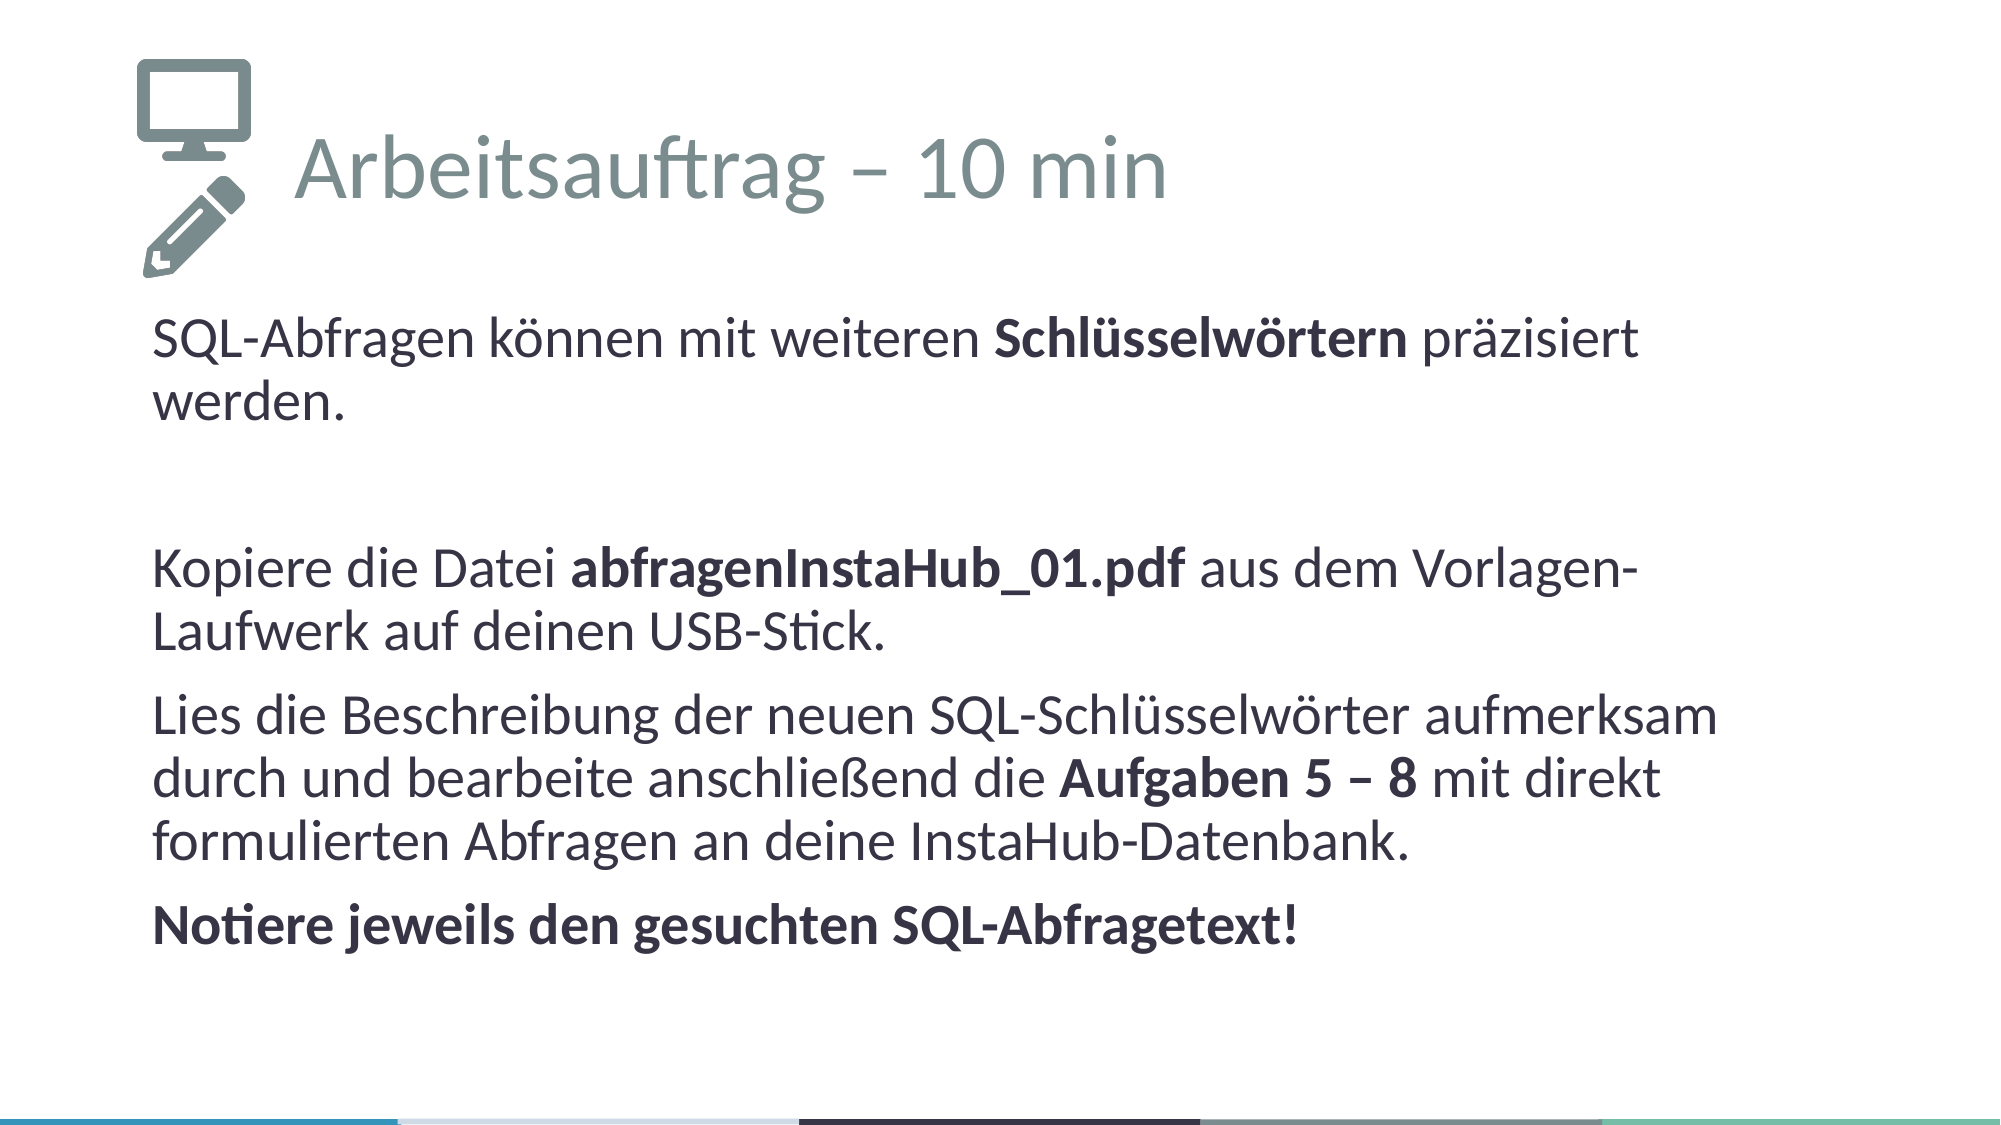

# Arbeitsauftrag – 10 min
SQL-Abfragen können mit weiteren Schlüsselwörtern präzisiert werden.

Kopiere die Datei abfragenInstaHub_01.pdf aus dem Vorlagen-Laufwerk auf deinen USB-Stick.
Lies die Beschreibung der neuen SQL-Schlüsselwörter aufmerksam durch und bearbeite anschließend die Aufgaben 5 – 8 mit direkt formulierten Abfragen an deine InstaHub-Datenbank.
Notiere jeweils den gesuchten SQL-Abfragetext!